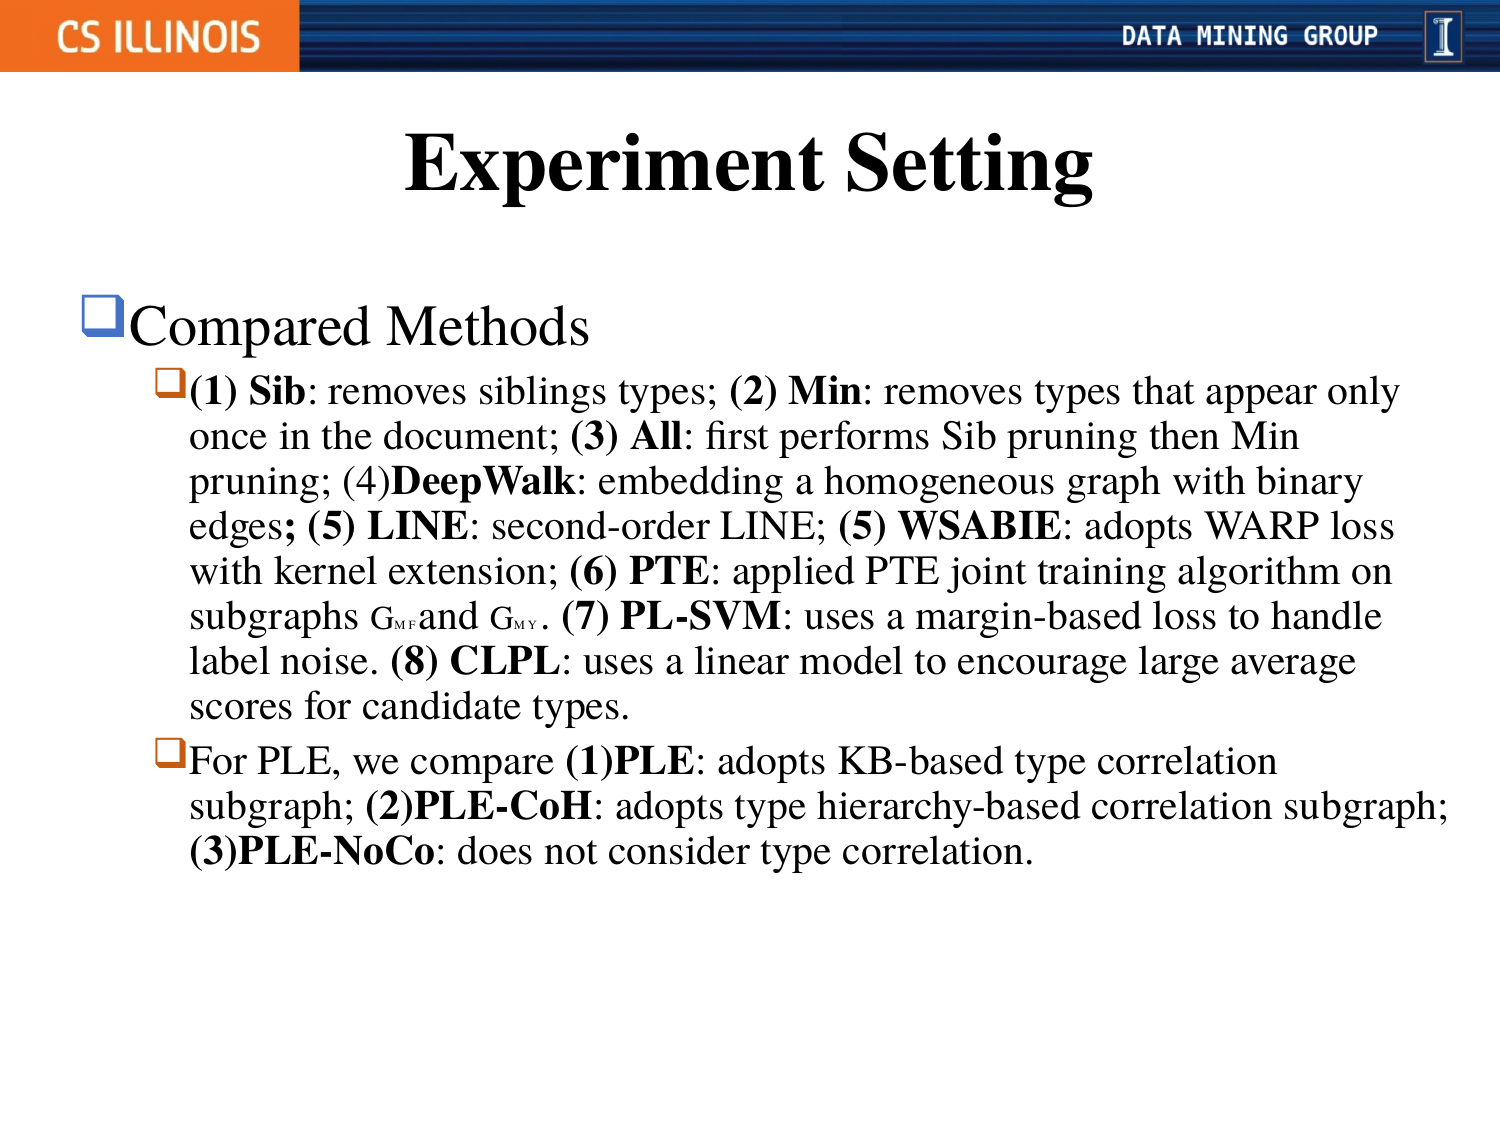

# Experiment Setting
Compared Methods
(1) Sib: removes siblings types; (2) Min: removes types that appear only once in the document; (3) All: first performs Sib pruning then Min pruning; (4)DeepWalk: embedding a homogeneous graph with binary edges; (5) LINE: second-order LINE; (5) WSABIE: adopts WARP loss with kernel extension; (6) PTE: applied PTE joint training algorithm on subgraphs GM F and GM Y . (7) PL-SVM: uses a margin-based loss to handle label noise. (8) CLPL: uses a linear model to encourage large average scores for candidate types.
For PLE, we compare (1)PLE: adopts KB-based type correlation subgraph; (2)PLE-CoH: adopts type hierarchy-based correlation subgraph; (3)PLE-NoCo: does not consider type correlation.